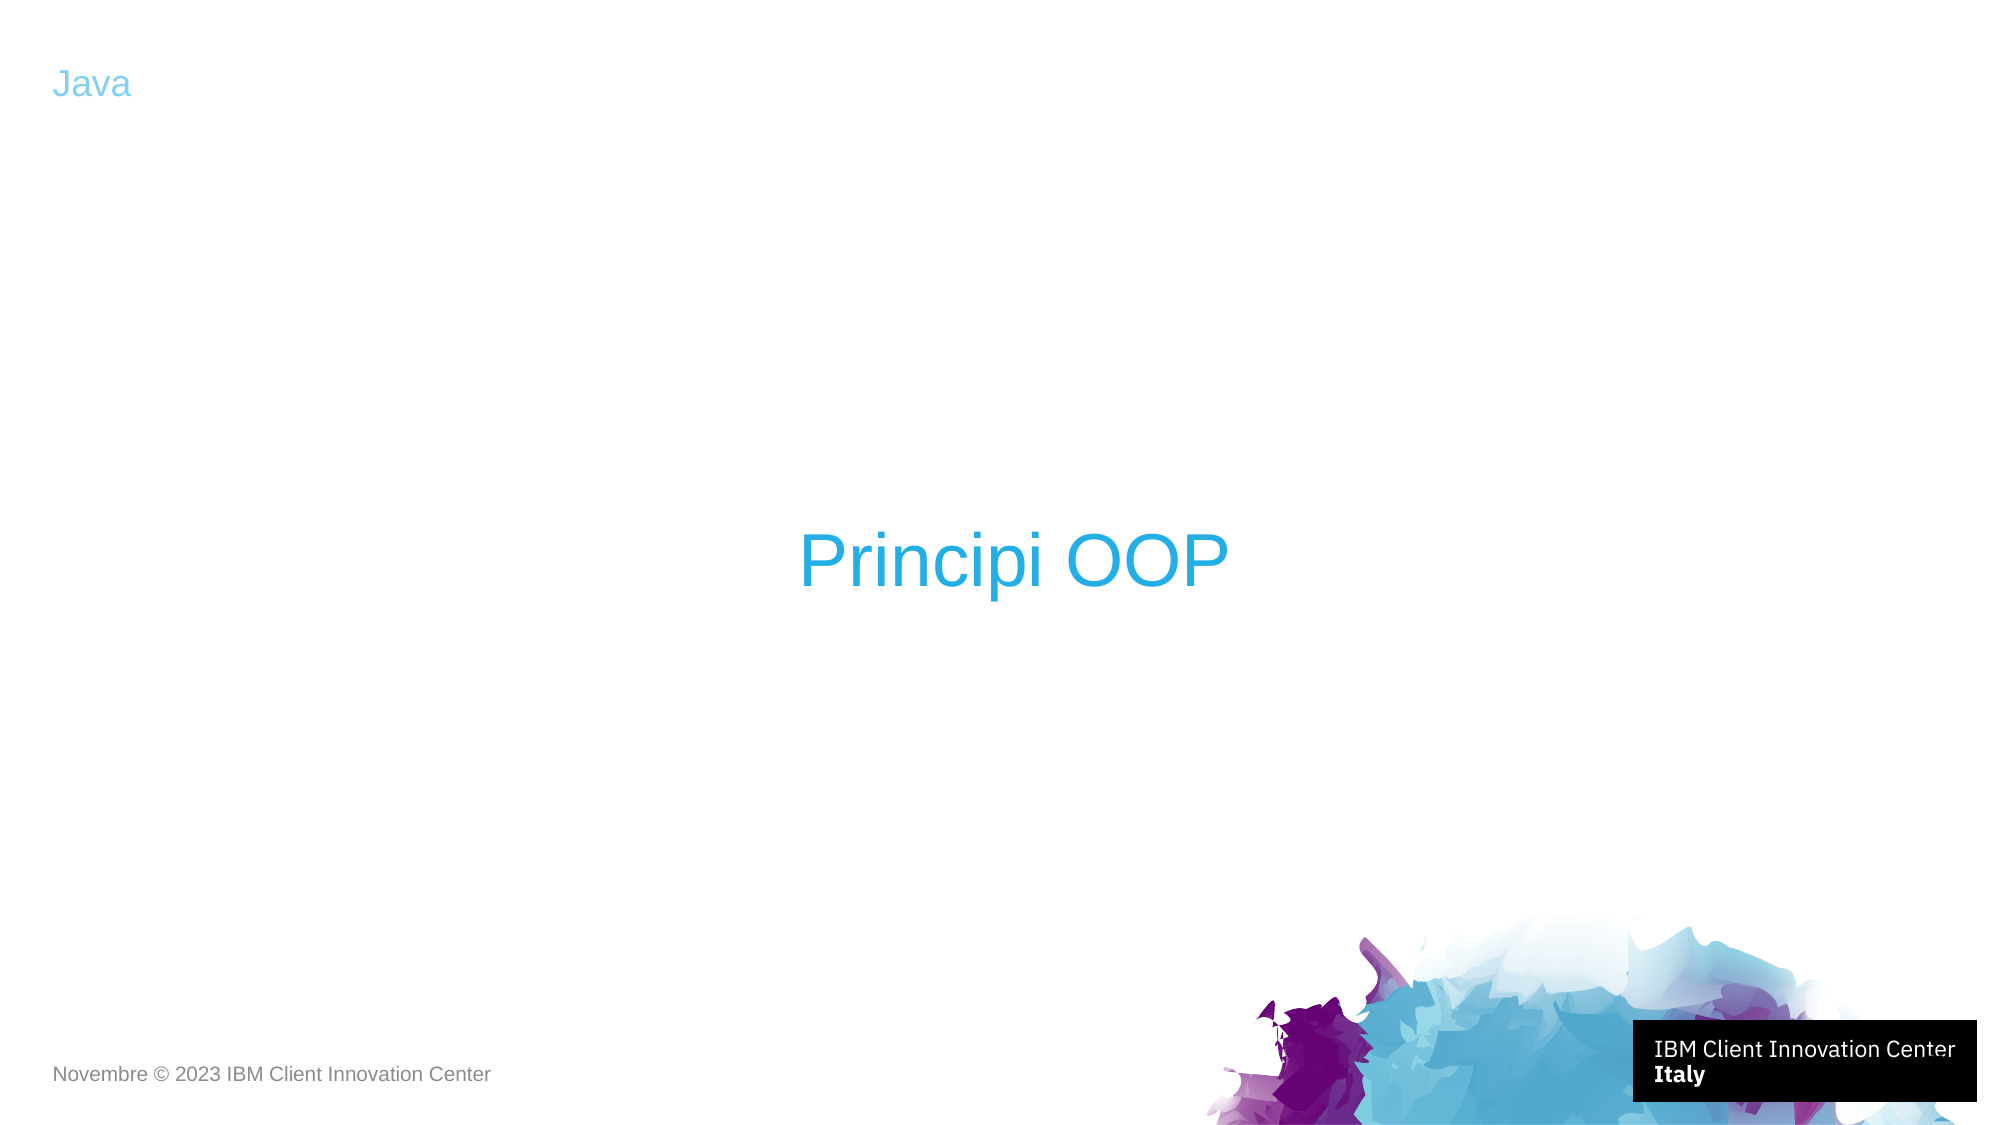

Java
# Principi OOP
50
Novembre © 2023 IBM Client Innovation Center